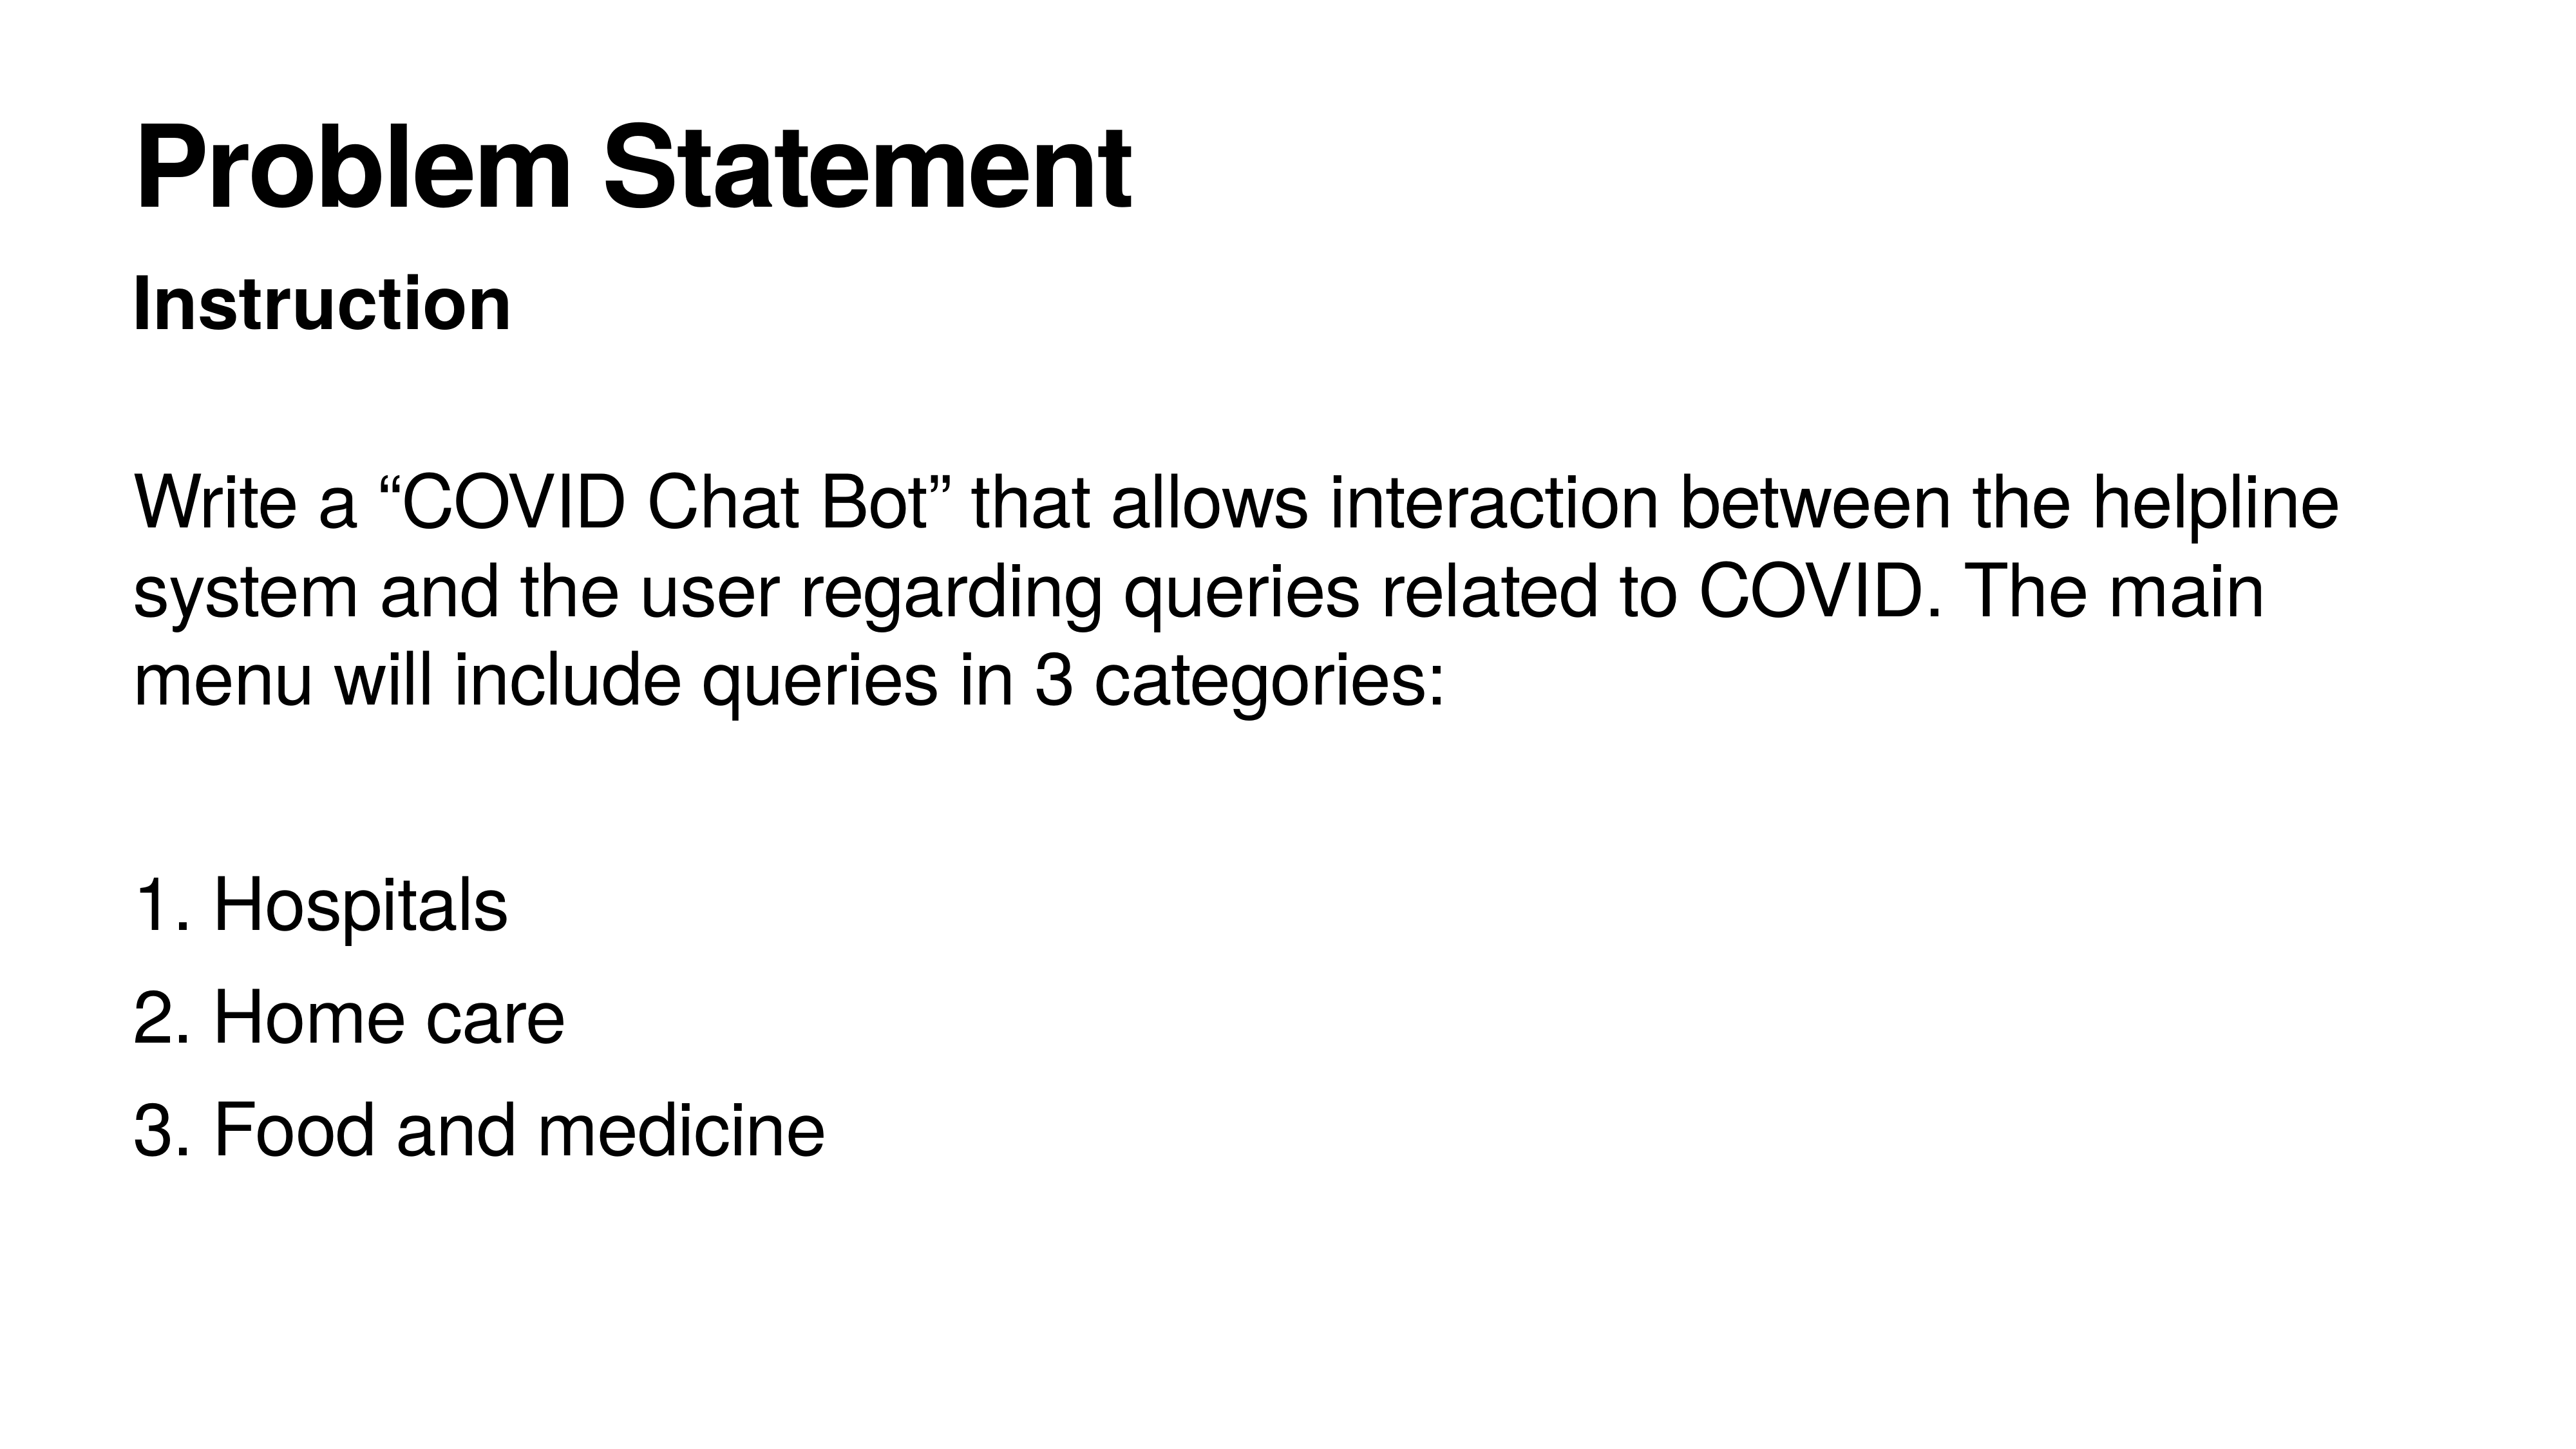

# Problem Statement
Instruction
Write a “COVID Chat Bot” that allows interaction between the helpline system and the user regarding queries related to COVID. The main menu will include queries in 3 categories:

1. Hospitals
2. Home care
3. Food and medicine